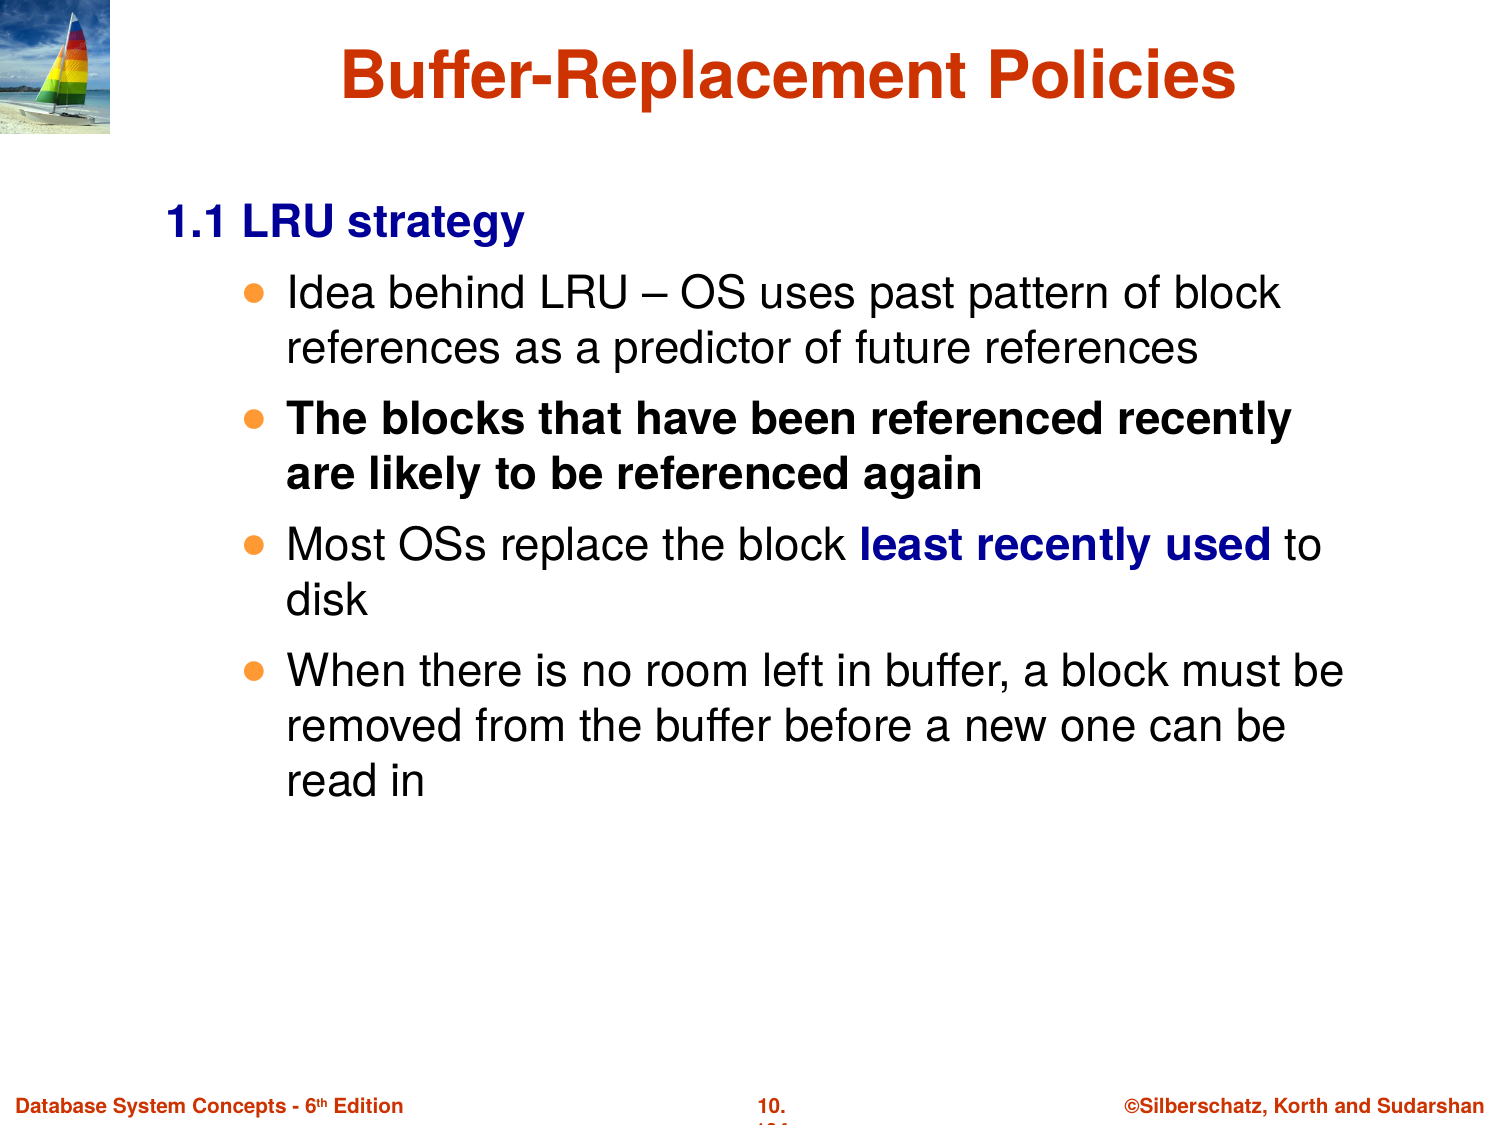

Buffer-Replacement Policies
1.1 LRU strategy
Idea behind LRU – OS uses past pattern of block references as a predictor of future references
The blocks that have been referenced recently are likely to be referenced again
Most OSs replace the block least recently used to disk
When there is no room left in buffer, a block must be removed from the buffer before a new one can be read in